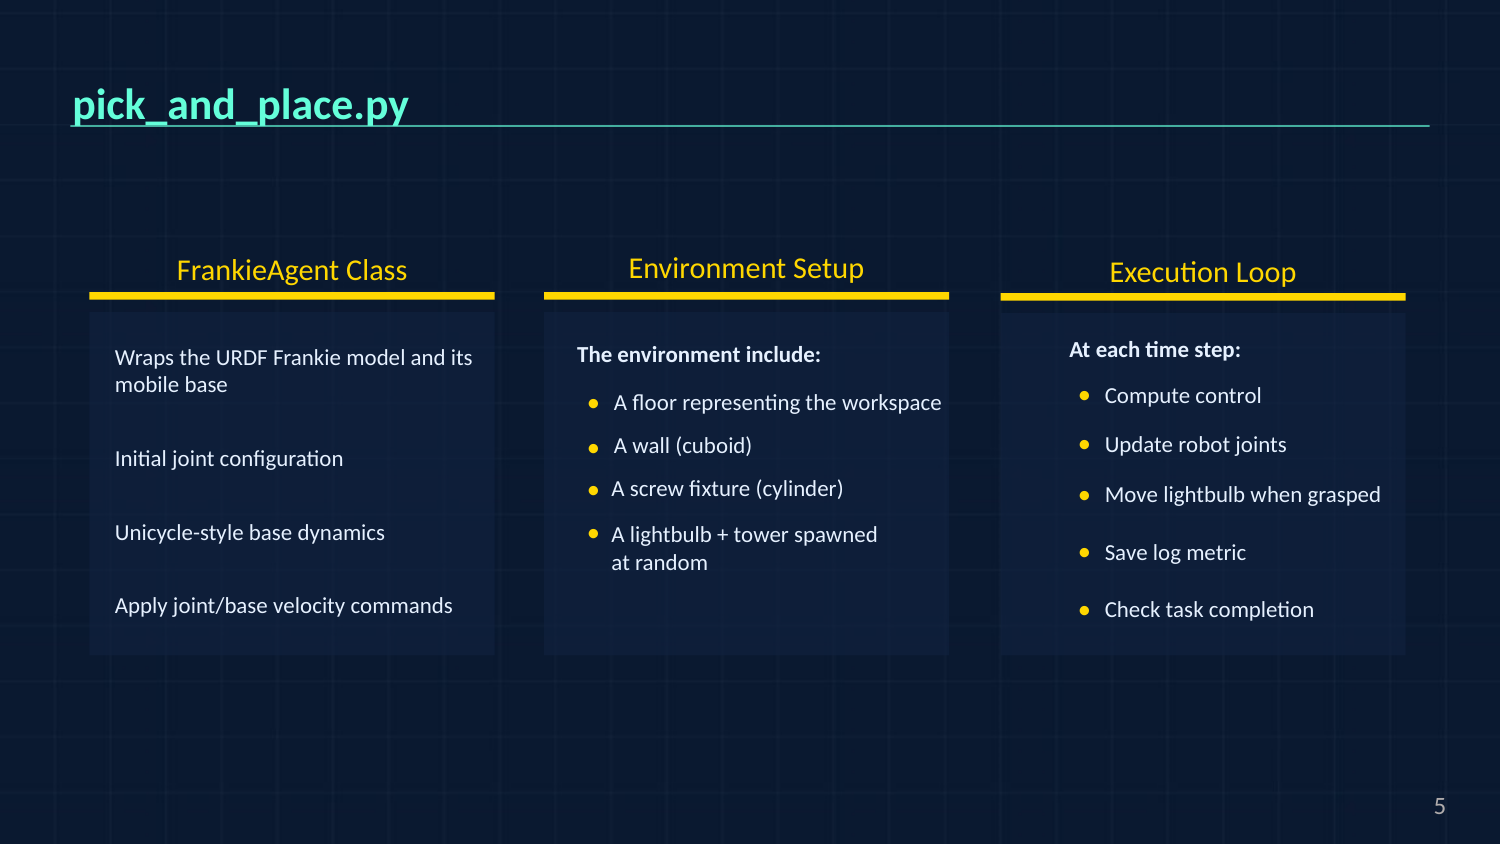

pick_and_place.py

Environment Setup
FrankieAgent Class
Execution Loop

At each time step:
The environment include:
Wraps the URDF Frankie model and its mobile base
Compute control
A floor representing the workspace
•
•
Update robot joints
A wall (cuboid)
Initial joint configuration
•
•
A screw fixture (cylinder)
Move lightbulb when grasped
•
•
Unicycle-style base dynamics
A lightbulb + tower spawned at random
•
Save log metric
•
Apply joint/base velocity commands
Check task completion
•
5